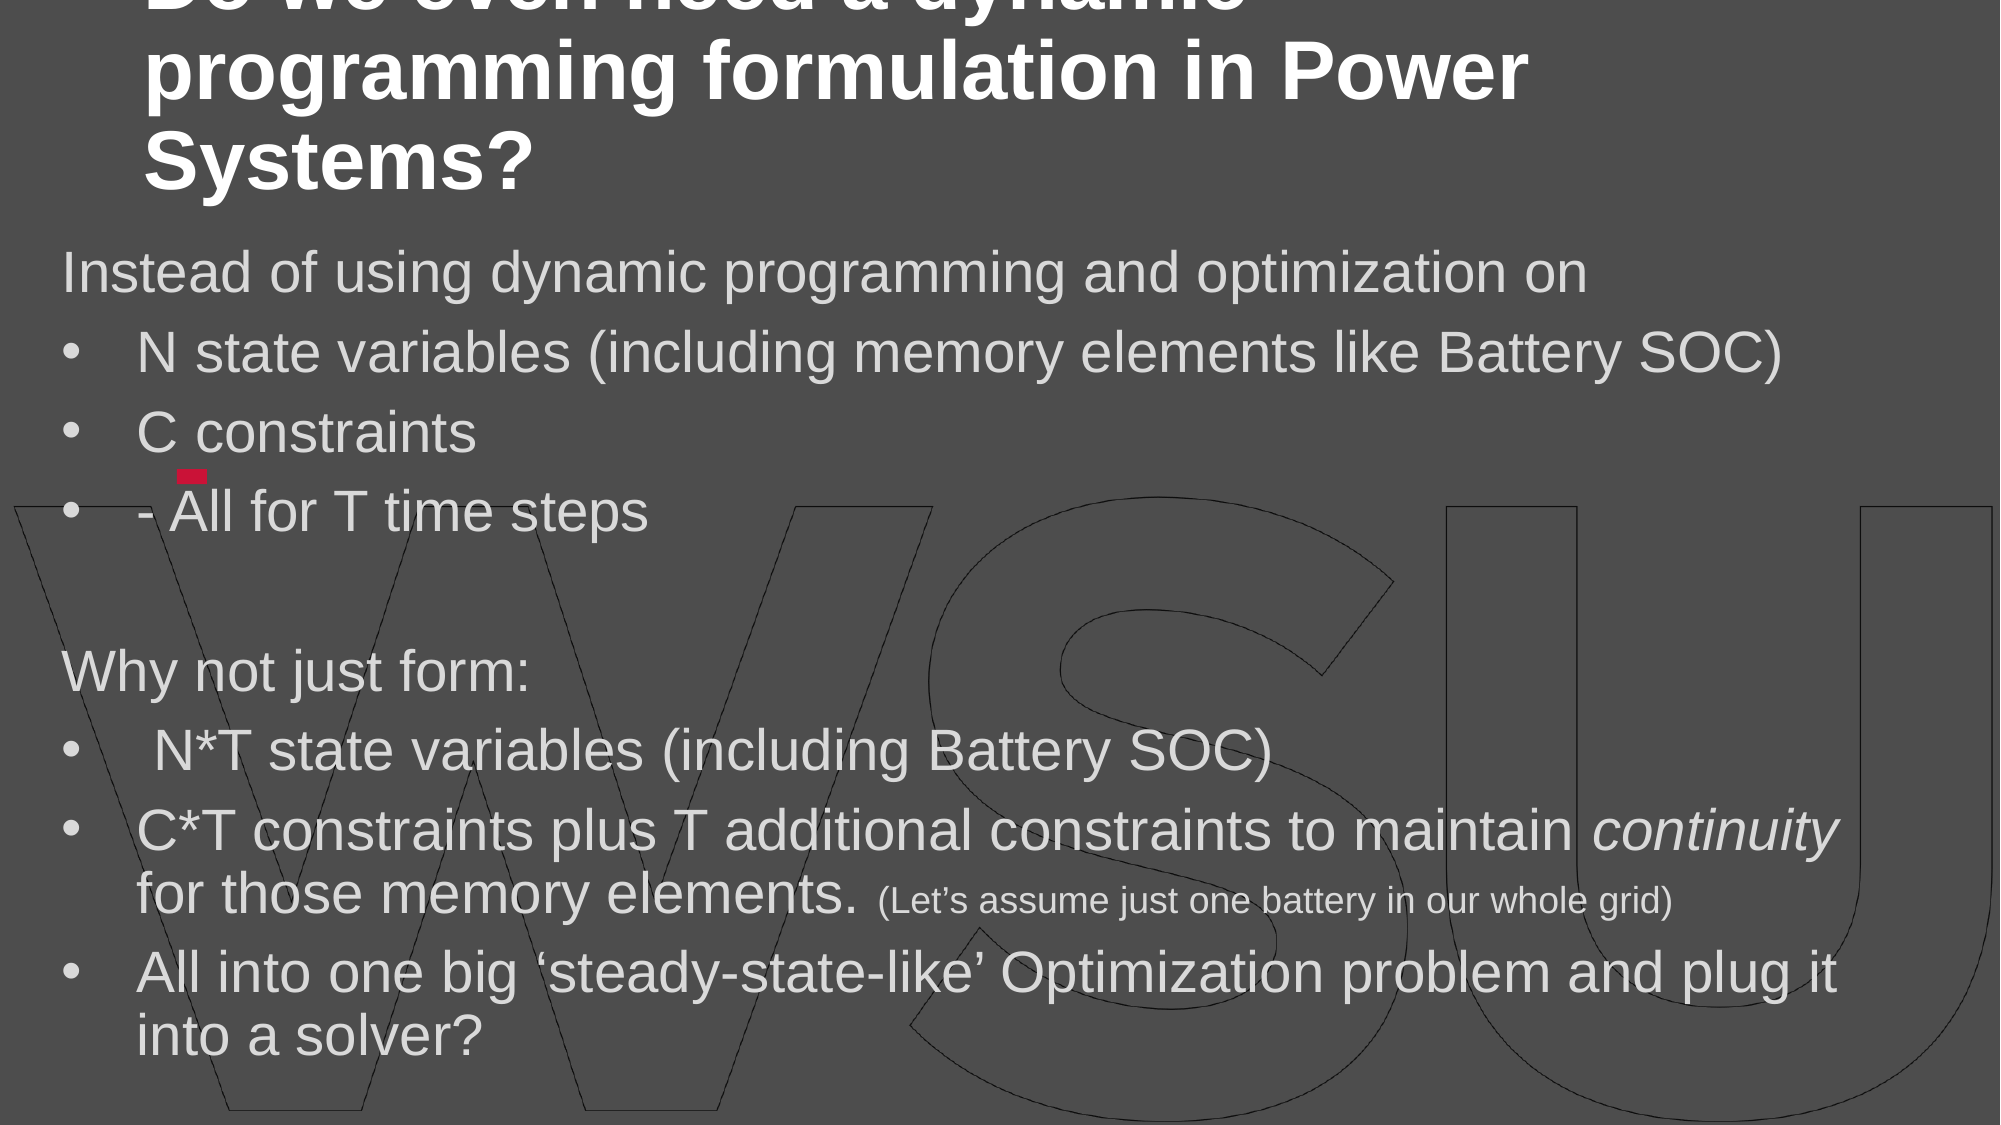

# Do we even need a dynamic programming formulation in Power Systems?
Instead of using dynamic programming and optimization on
N state variables (including memory elements like Battery SOC)
C constraints
- All for T time steps

Why not just form:
 N*T state variables (including Battery SOC)
C*T constraints plus T additional constraints to maintain continuity for those memory elements. (Let’s assume just one battery in our whole grid)
All into one big ‘steady-state-like’ Optimization problem and plug it into a solver?